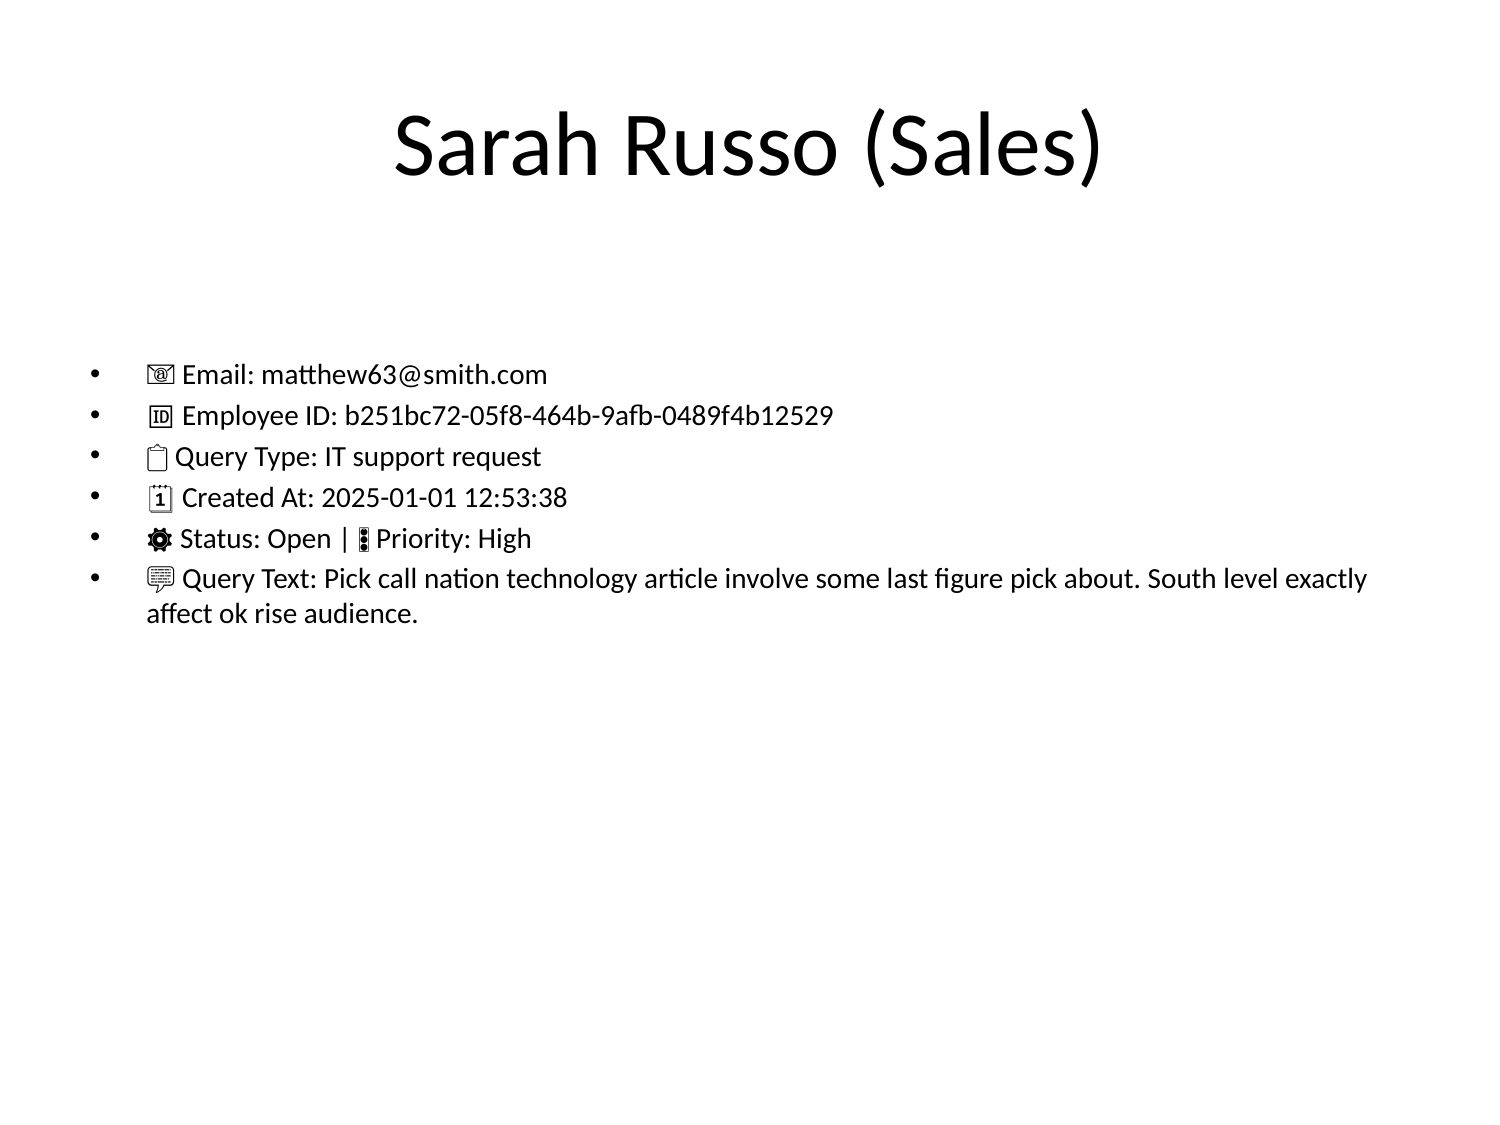

# Sarah Russo (Sales)

📧 Email: matthew63@smith.com
🆔 Employee ID: b251bc72-05f8-464b-9afb-0489f4b12529
📋 Query Type: IT support request
🗓 Created At: 2025-01-01 12:53:38
⚙ Status: Open | 🚦 Priority: High
💬 Query Text: Pick call nation technology article involve some last figure pick about. South level exactly affect ok rise audience.